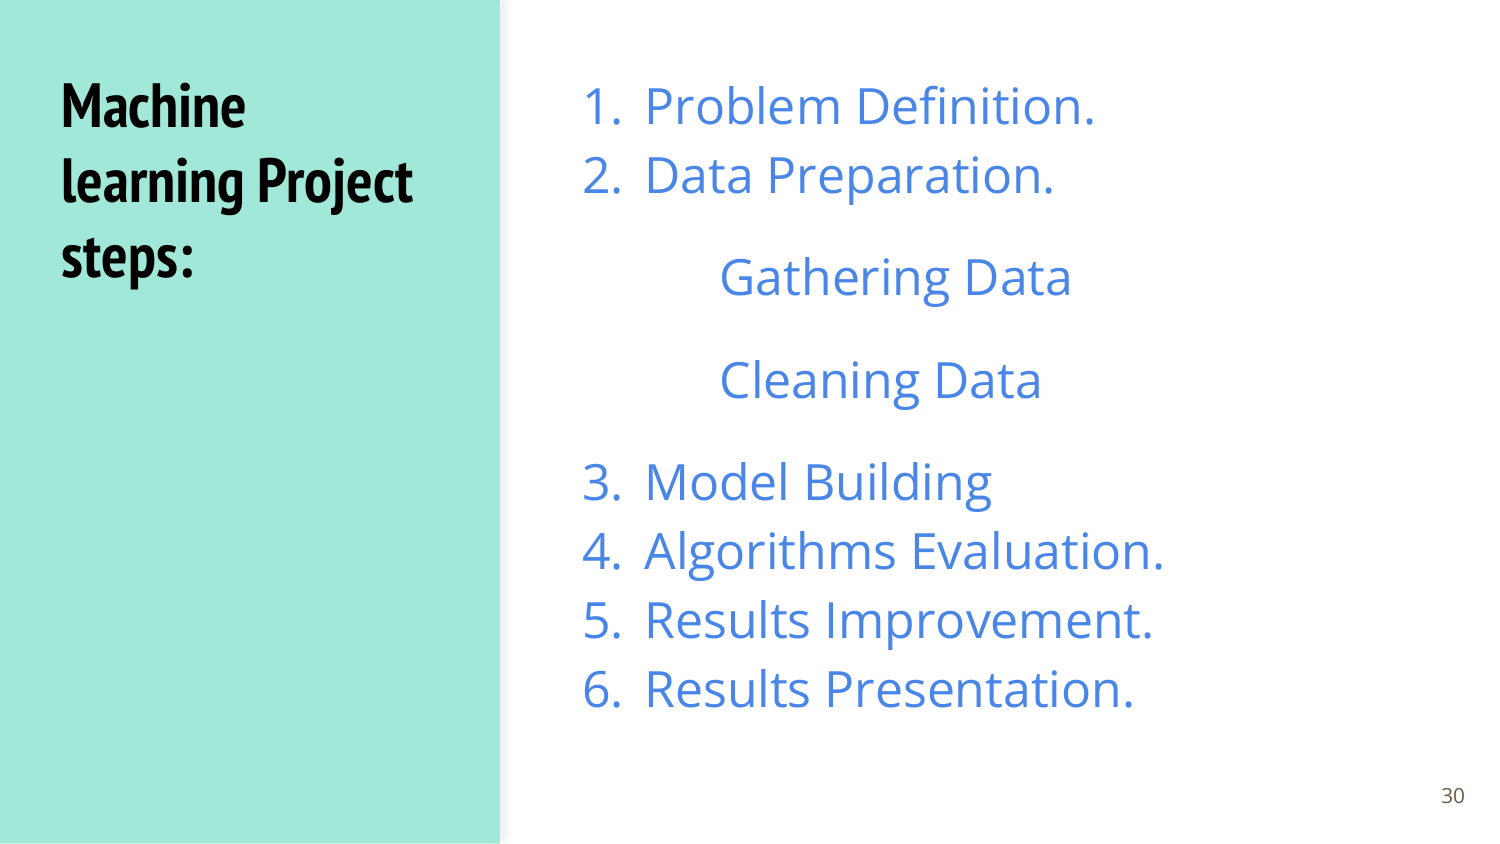

# Machine learning Project steps:
Problem Definition.
Data Preparation.
Gathering Data
Cleaning Data
Model Building
Algorithms Evaluation.
Results Improvement.
Results Presentation.

30